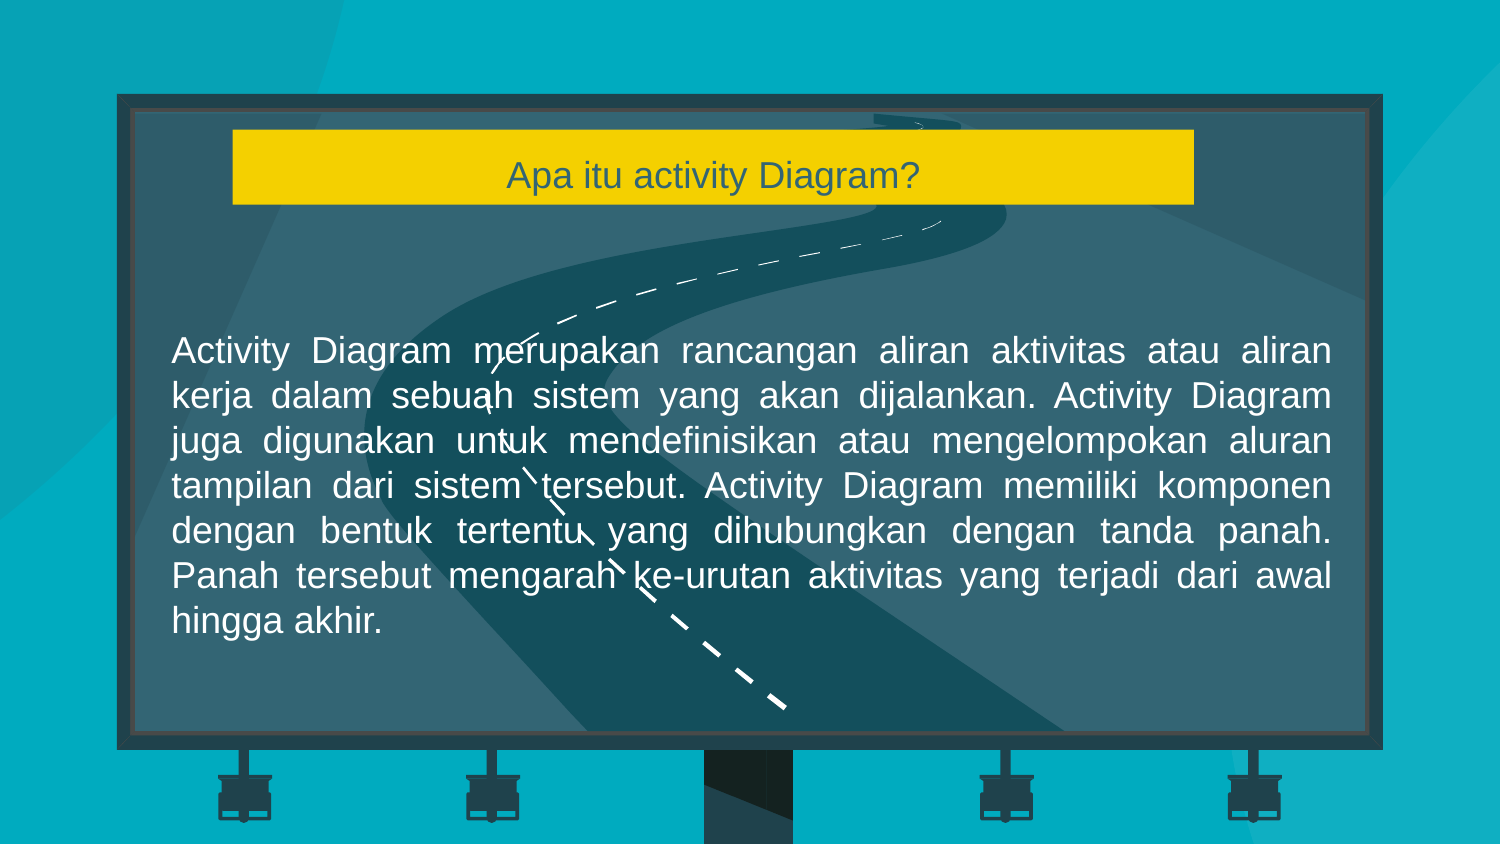

Apa itu activity Diagram?
# Activity Diagram merupakan rancangan aliran aktivitas atau aliran kerja dalam sebuah sistem yang akan dijalankan. Activity Diagram juga digunakan untuk mendefinisikan atau mengelompokan aluran tampilan dari sistem tersebut. Activity Diagram memiliki komponen dengan bentuk tertentu yang dihubungkan dengan tanda panah. Panah tersebut mengarah ke-urutan aktivitas yang terjadi dari awal hingga akhir.